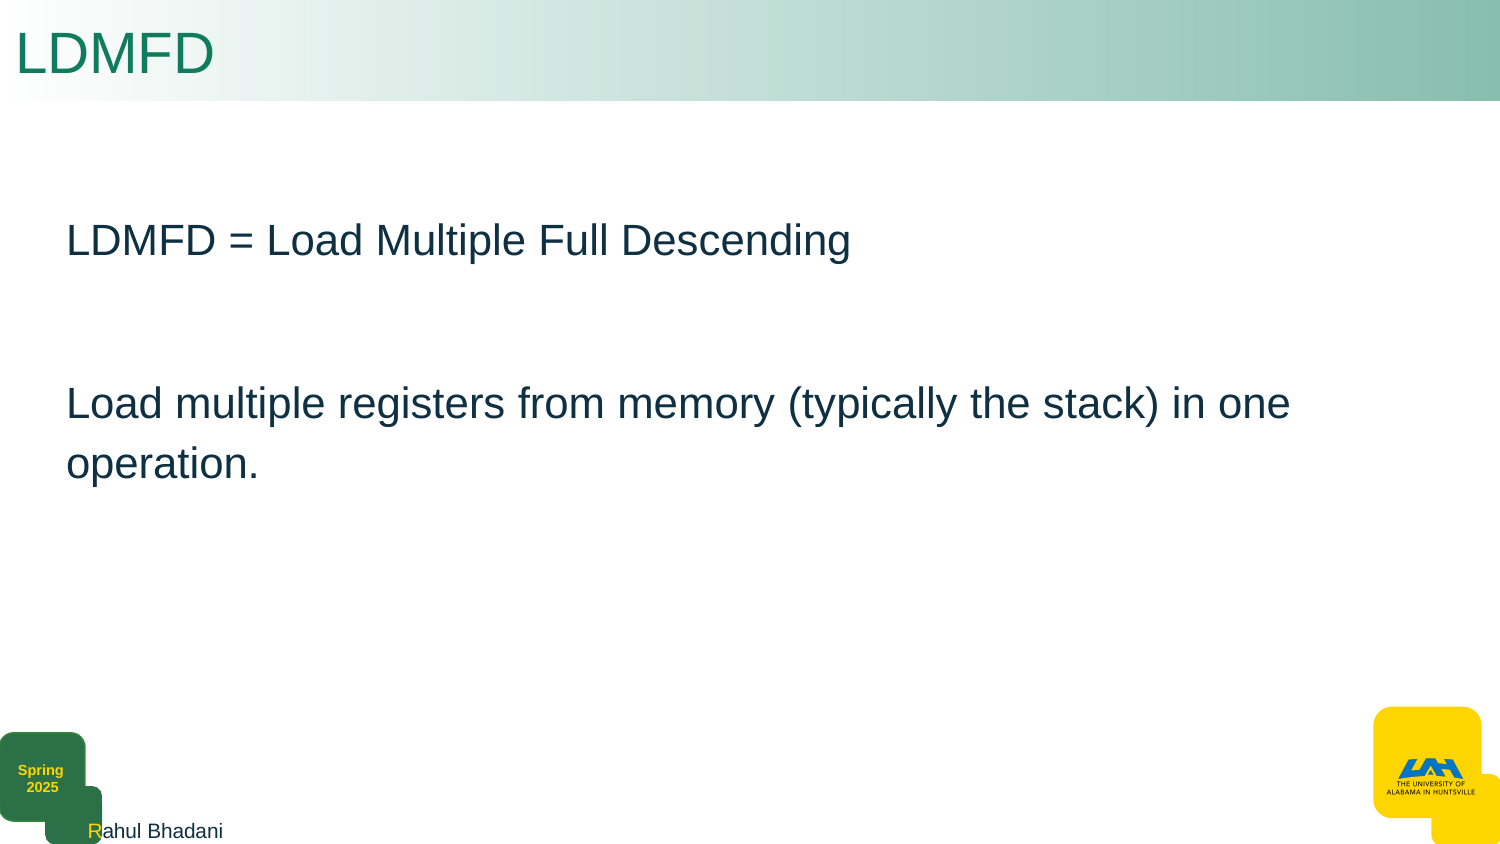

# LDMFD
LDMFD = Load Multiple Full Descending

Load multiple registers from memory (typically the stack) in one operation.